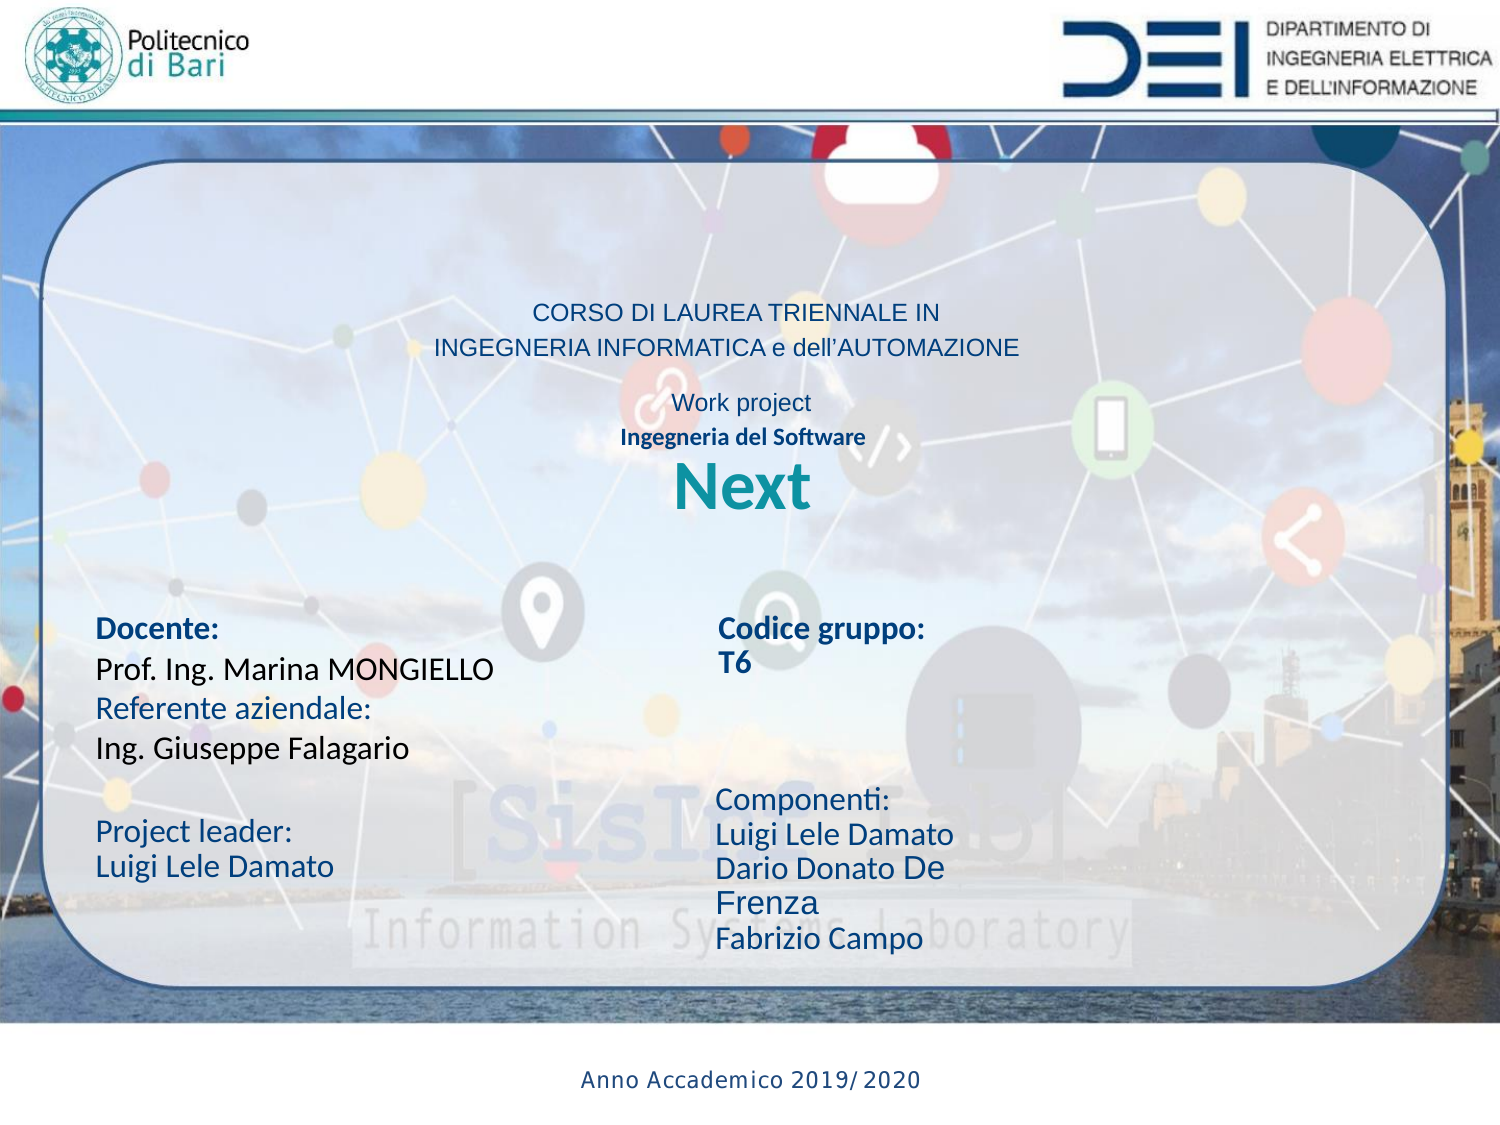

CORSO DI LAUREA TRIENNALE IN
INGEGNERIA INFORMATICA e dell’AUTOMAZIONE
Work project
Ingegneria del Software
Next
Docente:
Codice gruppo:
T6
Prof. Ing. Marina MONGIELLO
Referente aziendale:
Ing. Giuseppe Falagario
Componenti:
Luigi Lele Damato
Dario Donato De Frenza
Fabrizio Campo

Project leader:
Luigi Lele Damato
Anno Accademico 2019/2020